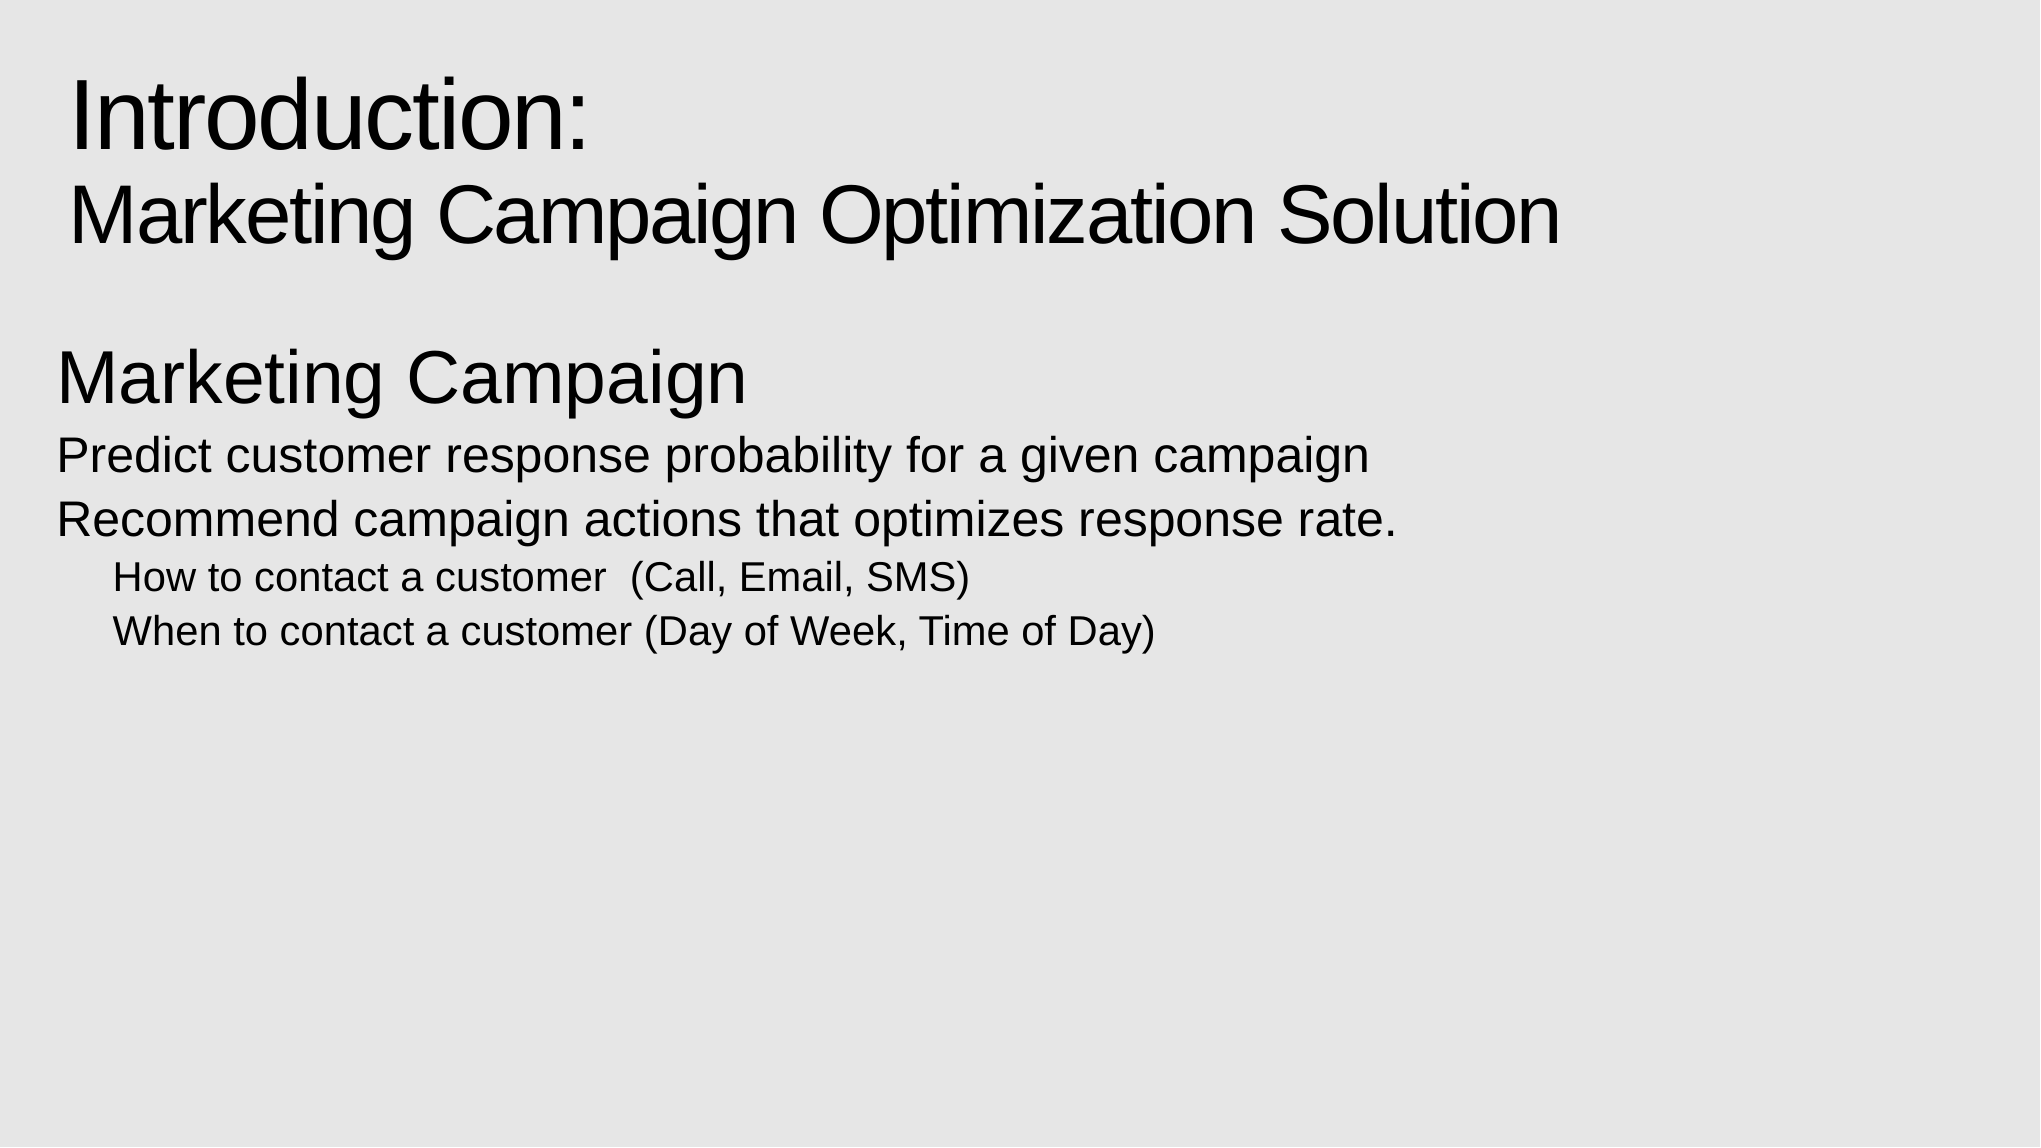

# Introduction: Marketing Campaign Optimization Solution
Marketing Campaign
Predict customer response probability for a given campaign
Recommend campaign actions that optimizes response rate.
How to contact a customer  (Call, Email, SMS)
When to contact a customer (Day of Week, Time of Day)